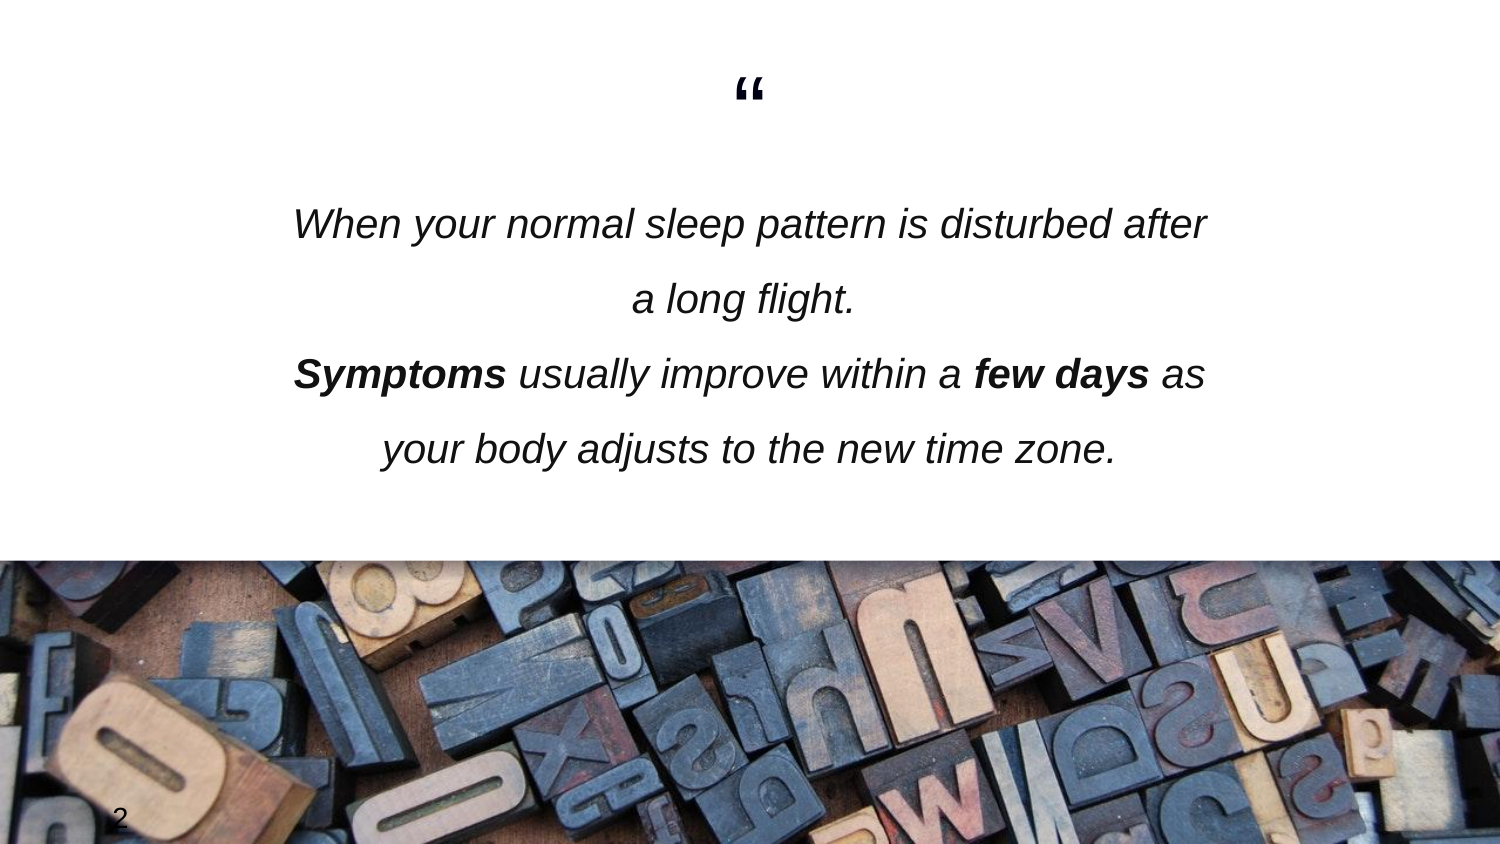

When your normal sleep pattern is disturbed after a long flight.
Symptoms usually improve within a few days as your body adjusts to the new time zone.
2